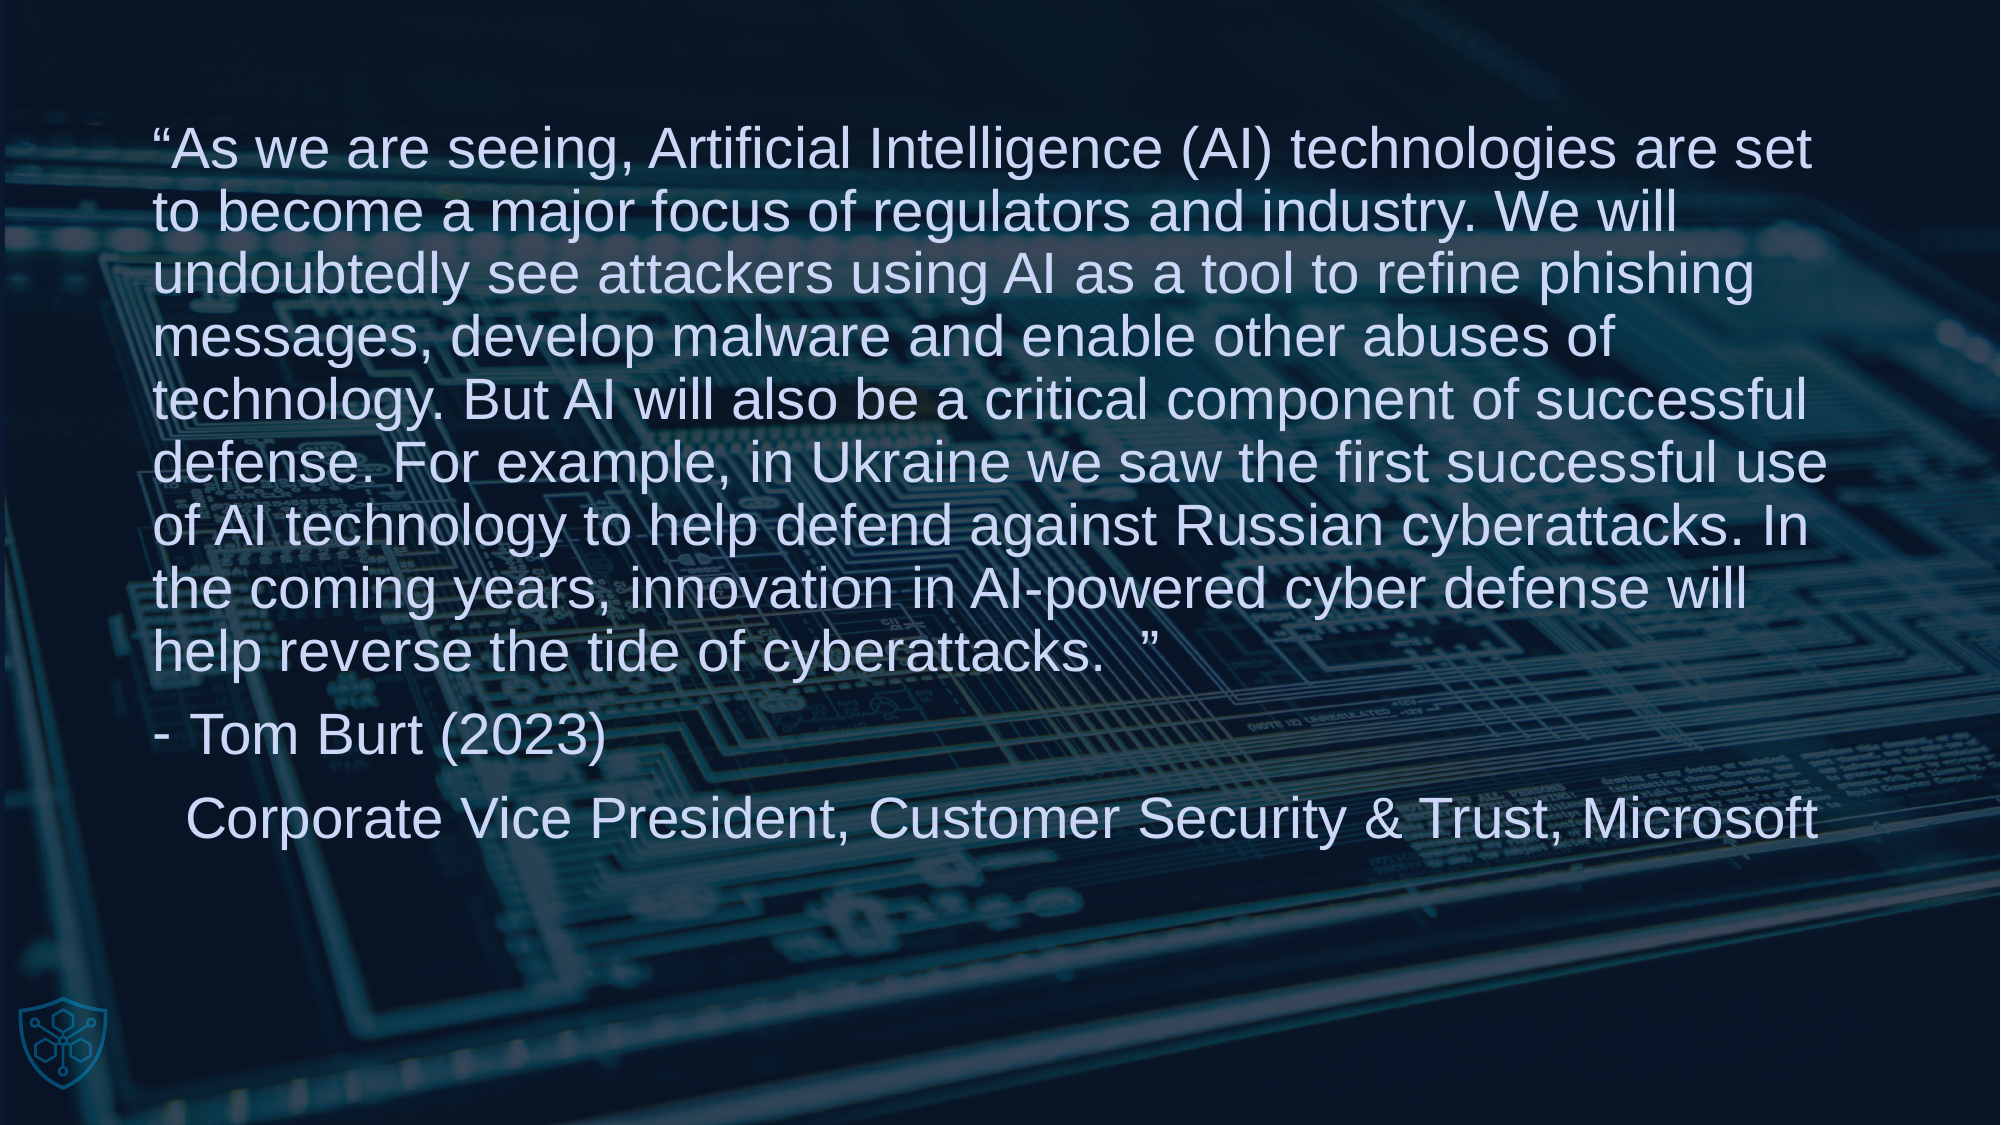

“As we are seeing, Artificial Intelligence (AI) technologies are set to become a major focus of regulators and industry. We will undoubtedly see attackers using AI as a tool to refine phishing messages, develop malware and enable other abuses of technology. But AI will also be a critical component of successful defense. For example, in Ukraine we saw the first successful use of AI technology to help defend against Russian cyberattacks. In the coming years, innovation in AI‑powered cyber defense will help reverse the tide of cyberattacks.  ”
Tom Burt (2023)
  Corporate Vice President, Customer Security & Trust, Microsoft